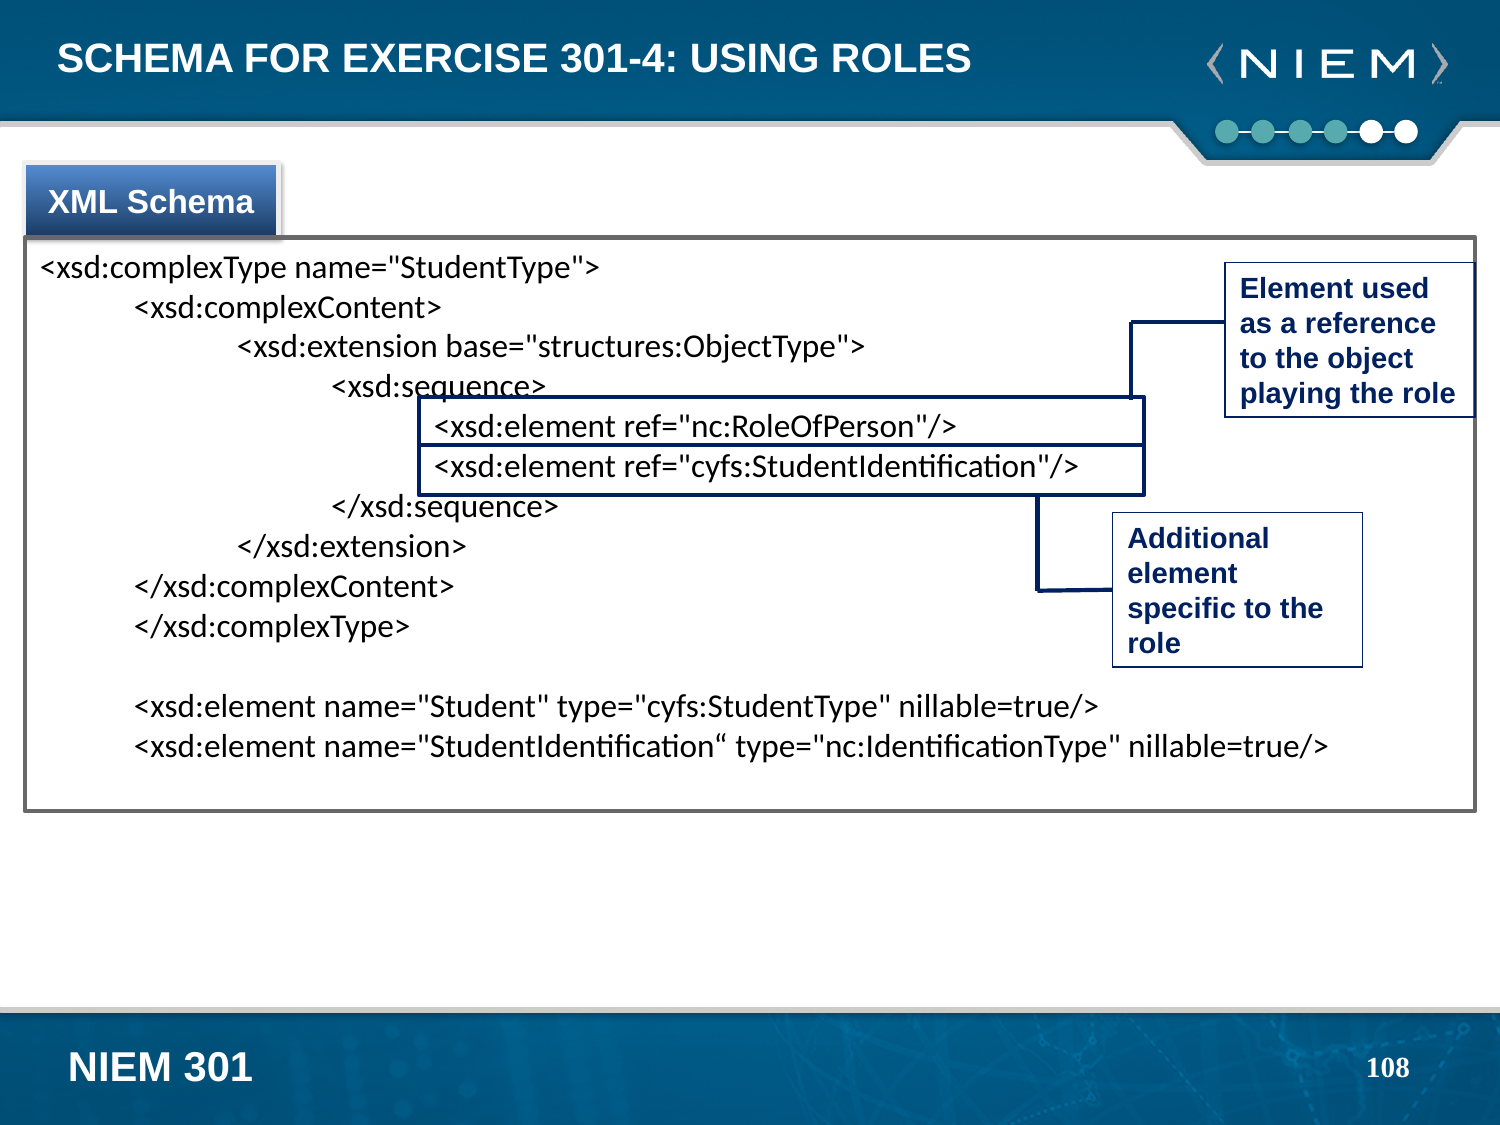

# Schema for Exercise 301-4: Using Roles

XML Schema
<xsd:complexType name="StudentType">
<xsd:complexContent>
<xsd:extension base="structures:ObjectType">
<xsd:sequence>
<xsd:element ref="nc:RoleOfPerson"/>
<xsd:element ref="cyfs:StudentIdentification"/>
</xsd:sequence>
</xsd:extension>
</xsd:complexContent>
</xsd:complexType>

<xsd:element name="Student" type="cyfs:StudentType" nillable=true/>
<xsd:element name="StudentIdentification“ type="nc:IdentificationType" nillable=true/>

Element used as a reference to the object playing the role

Additional element specific to the role
108